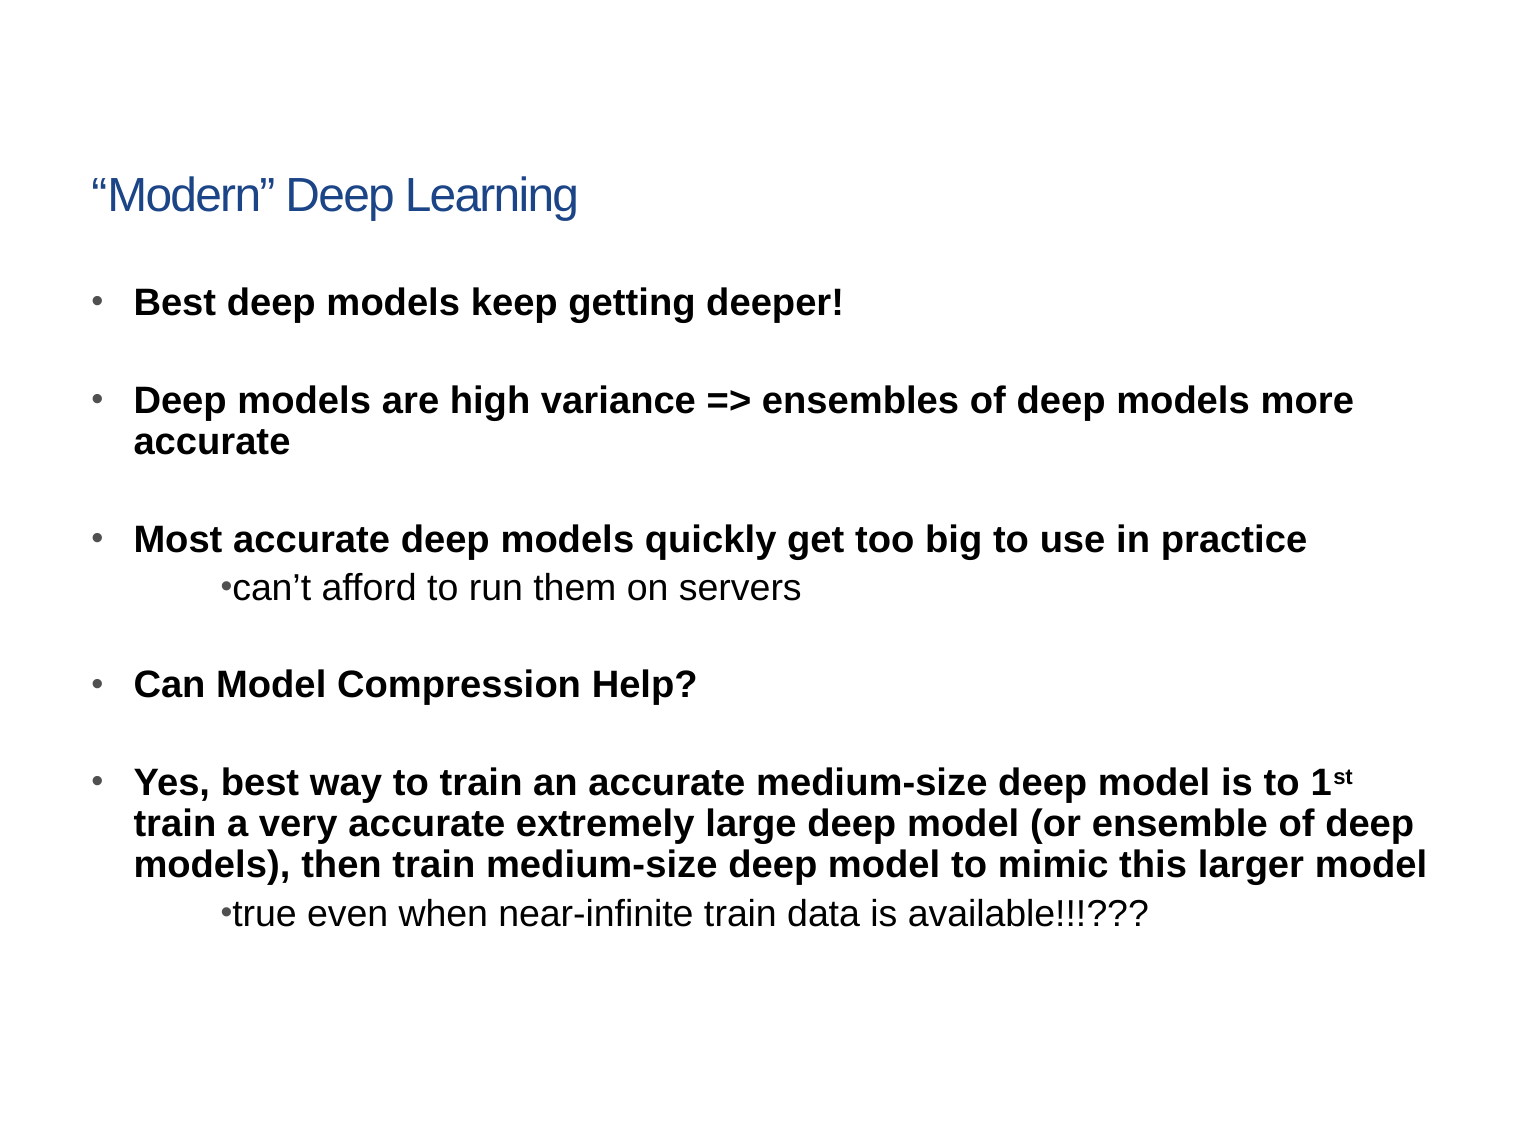

# “Modern” Deep Learning
Best deep models keep getting deeper!

Deep models are high variance => ensembles of deep models more accurate

Most accurate deep models quickly get too big to use in practice
can’t afford to run them on servers

Can Model Compression Help?

Yes, best way to train an accurate medium-size deep model is to 1st train a very accurate extremely large deep model (or ensemble of deep models), then train medium-size deep model to mimic this larger model
true even when near-infinite train data is available!!!???